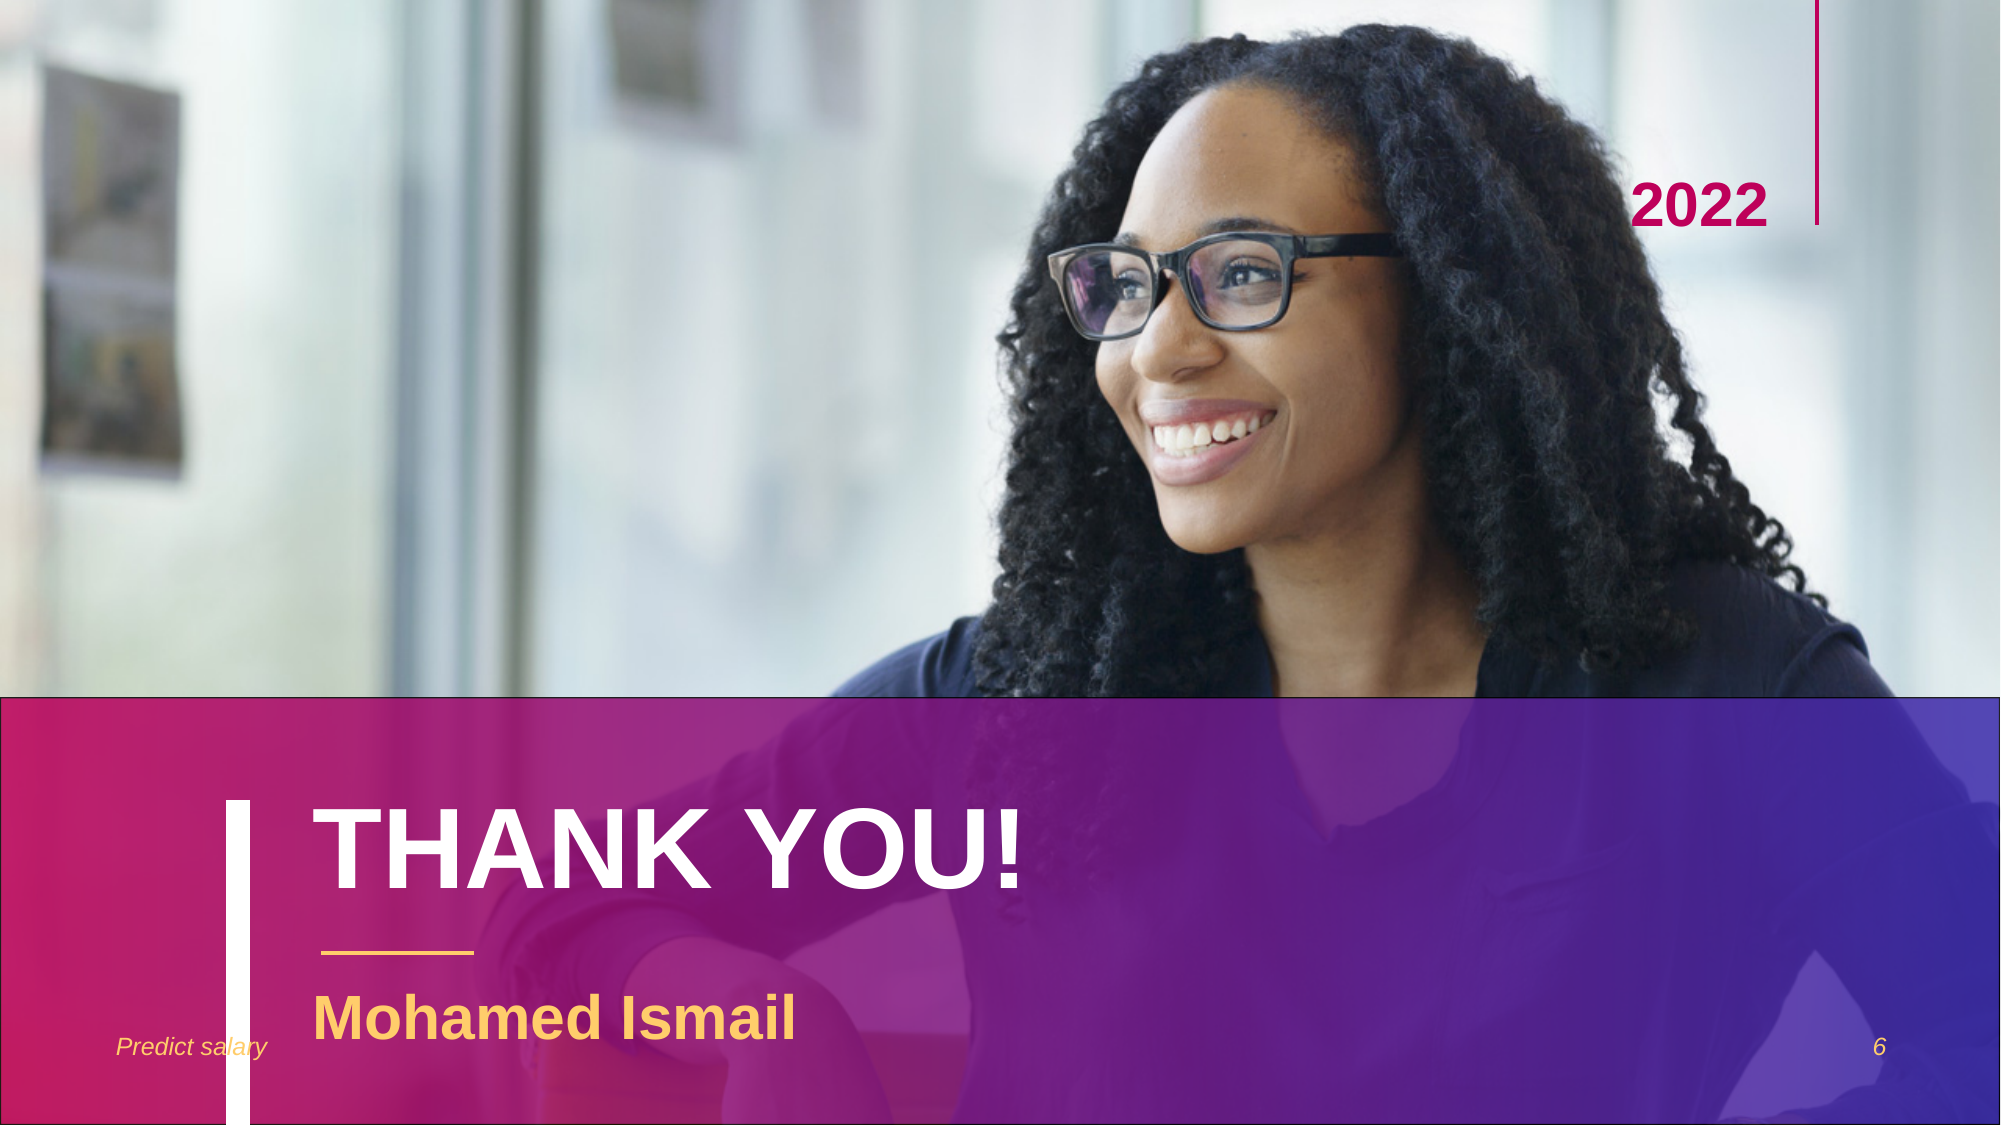

2022
# THANK YOU!
Mohamed Ismail
Predict salary
6